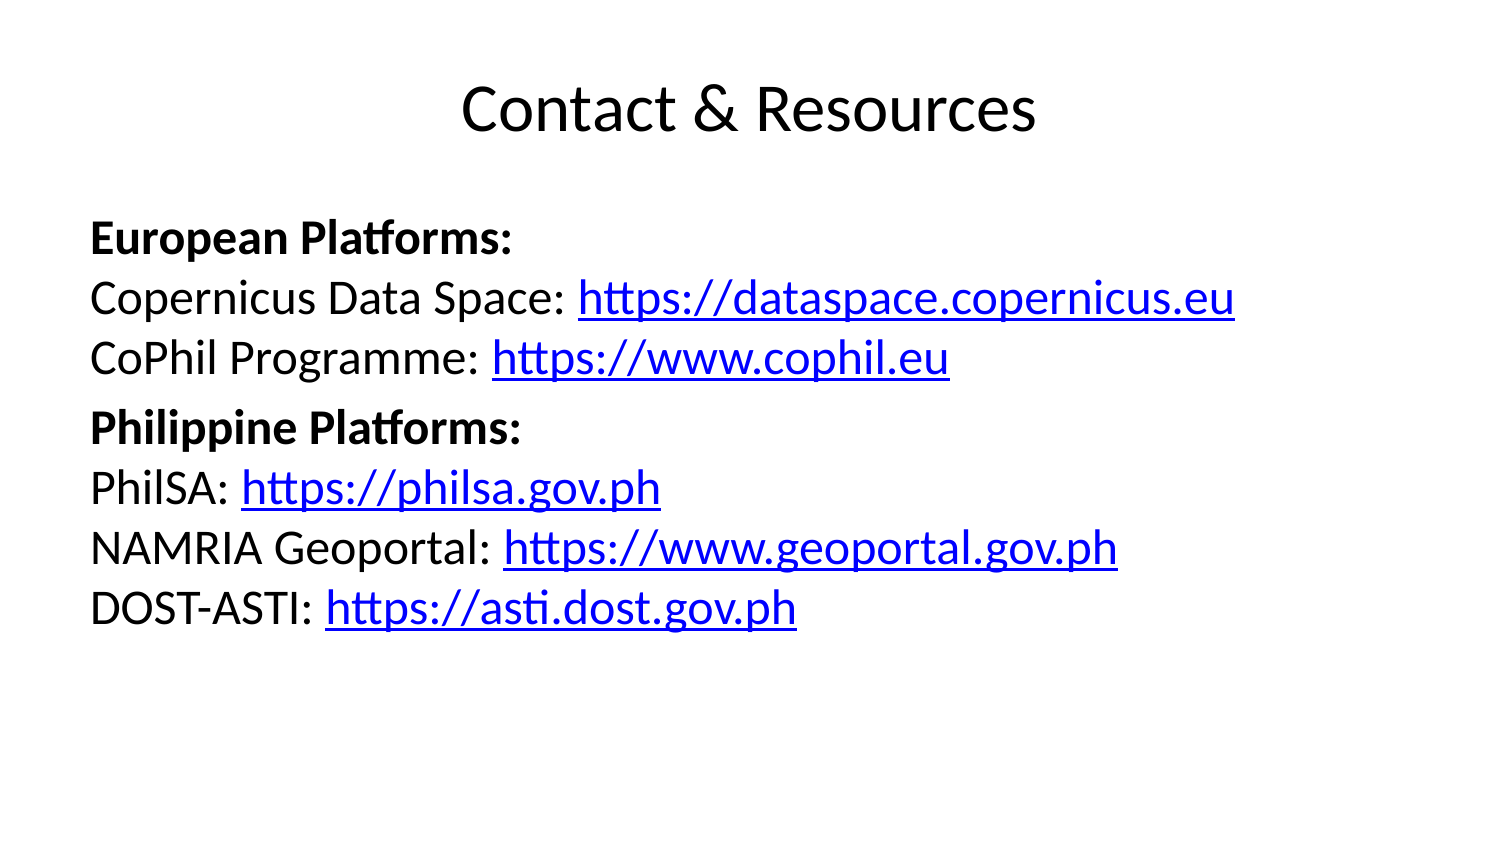

# Contact & Resources
European Platforms:
Copernicus Data Space: https://dataspace.copernicus.eu
CoPhil Programme: https://www.cophil.eu
Philippine Platforms:
PhilSA: https://philsa.gov.ph
NAMRIA Geoportal: https://www.geoportal.gov.ph
DOST-ASTI: https://asti.dost.gov.ph